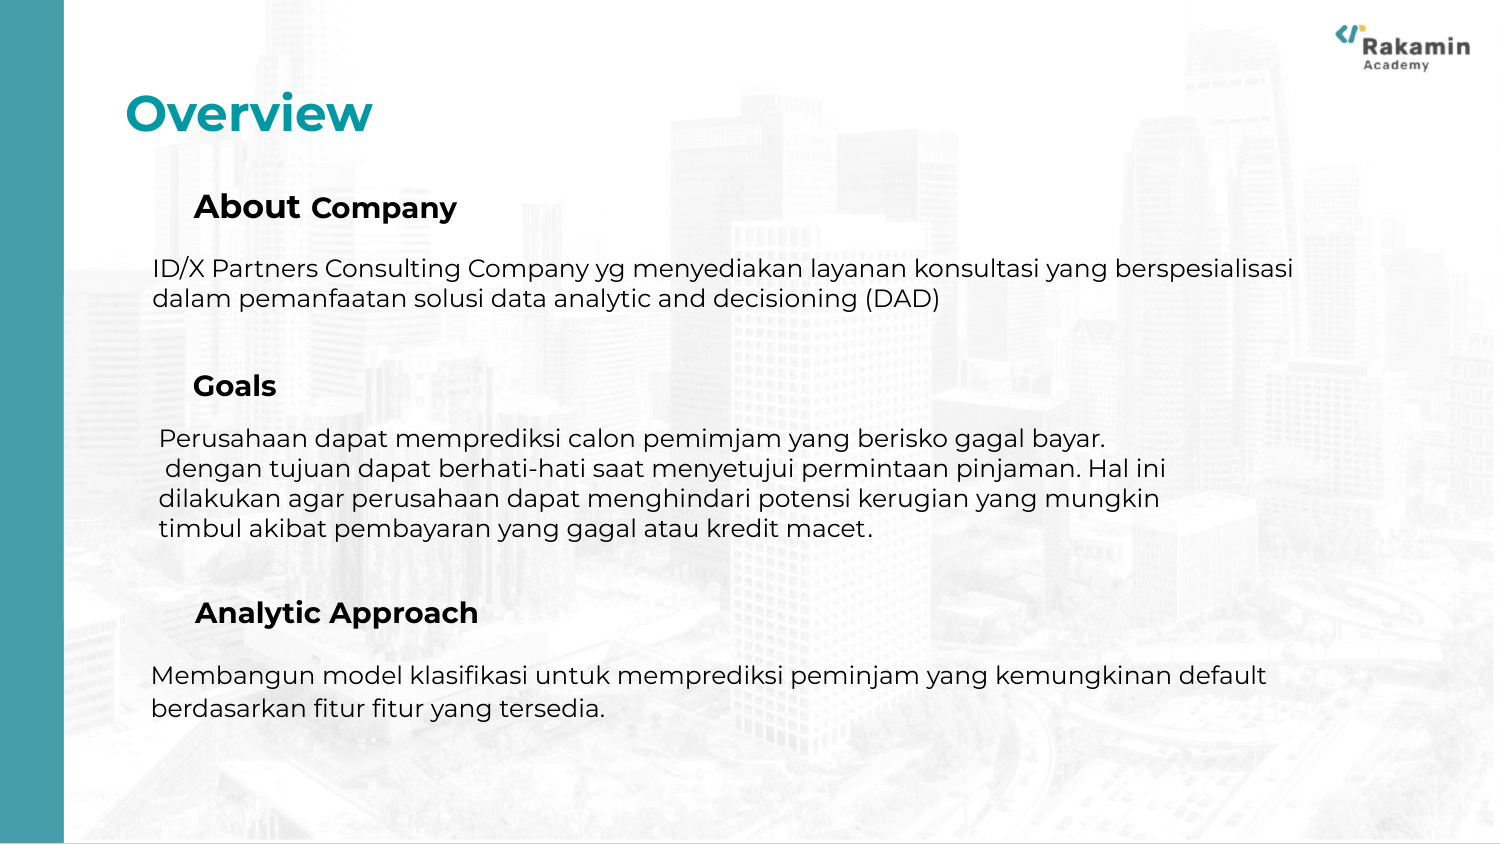

Overview
About Company
ID/X Partners Consulting Company yg menyediakan layanan konsultasi yang berspesialisasi dalam pemanfaatan solusi data analytic and decisioning (DAD)
Goals

Perusahaan dapat memprediksi calon pemimjam yang berisko gagal bayar.
 dengan tujuan dapat berhati-hati saat menyetujui permintaan pinjaman. Hal ini dilakukan agar perusahaan dapat menghindari potensi kerugian yang mungkin timbul akibat pembayaran yang gagal atau kredit macet.

Analytic Approach
Membangun model klasifikasi untuk memprediksi peminjam yang kemungkinan default berdasarkan fitur fitur yang tersedia.